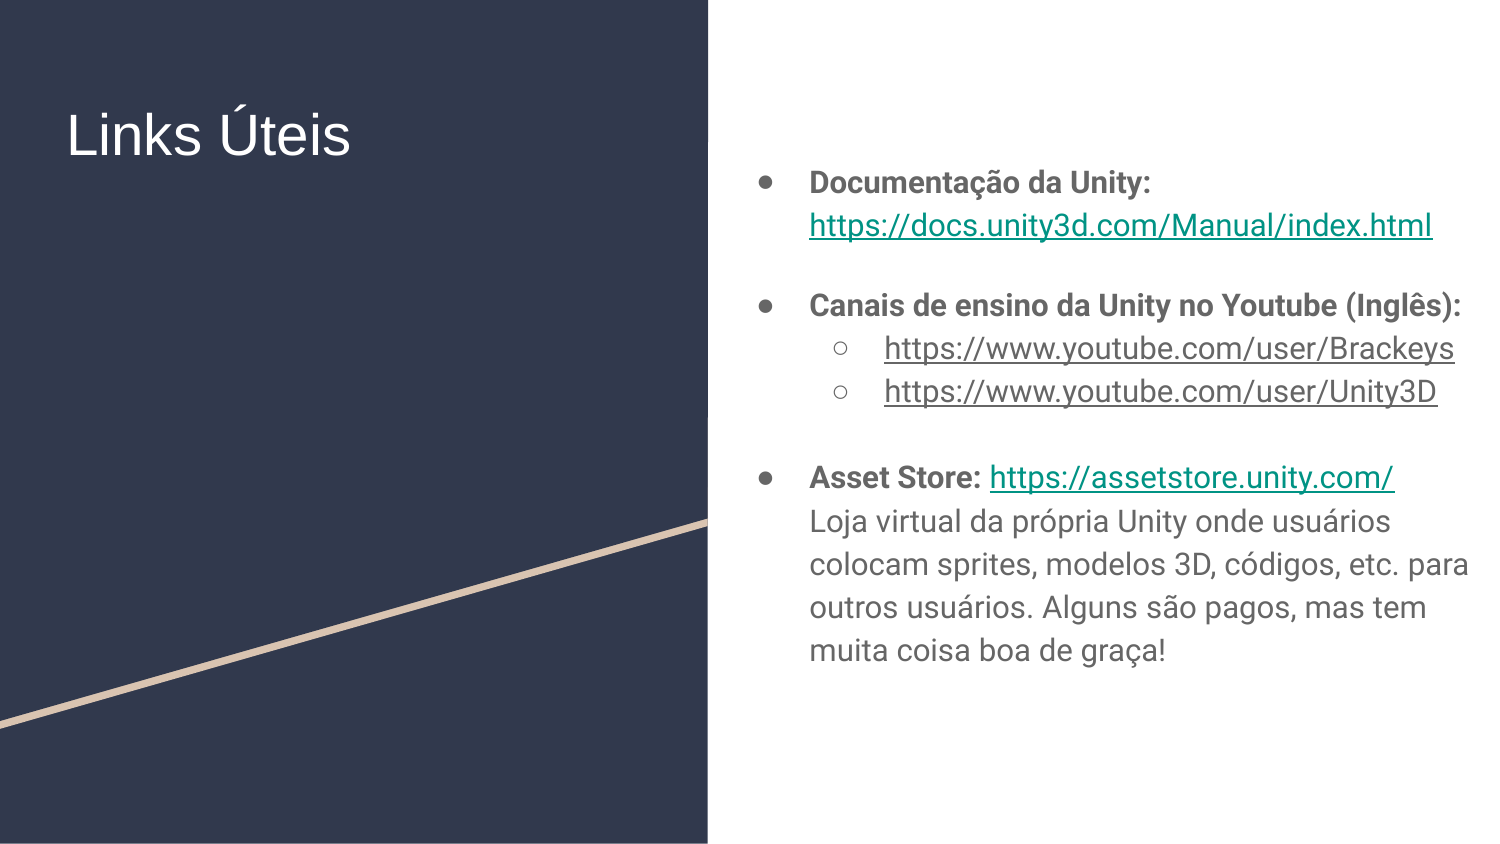

# Links Úteis
Documentação da Unity: https://docs.unity3d.com/Manual/index.html
Canais de ensino da Unity no Youtube (Inglês):
https://www.youtube.com/user/Brackeys
https://www.youtube.com/user/Unity3D
Asset Store: https://assetstore.unity.com/
Loja virtual da própria Unity onde usuários colocam sprites, modelos 3D, códigos, etc. para outros usuários. Alguns são pagos, mas tem muita coisa boa de graça!